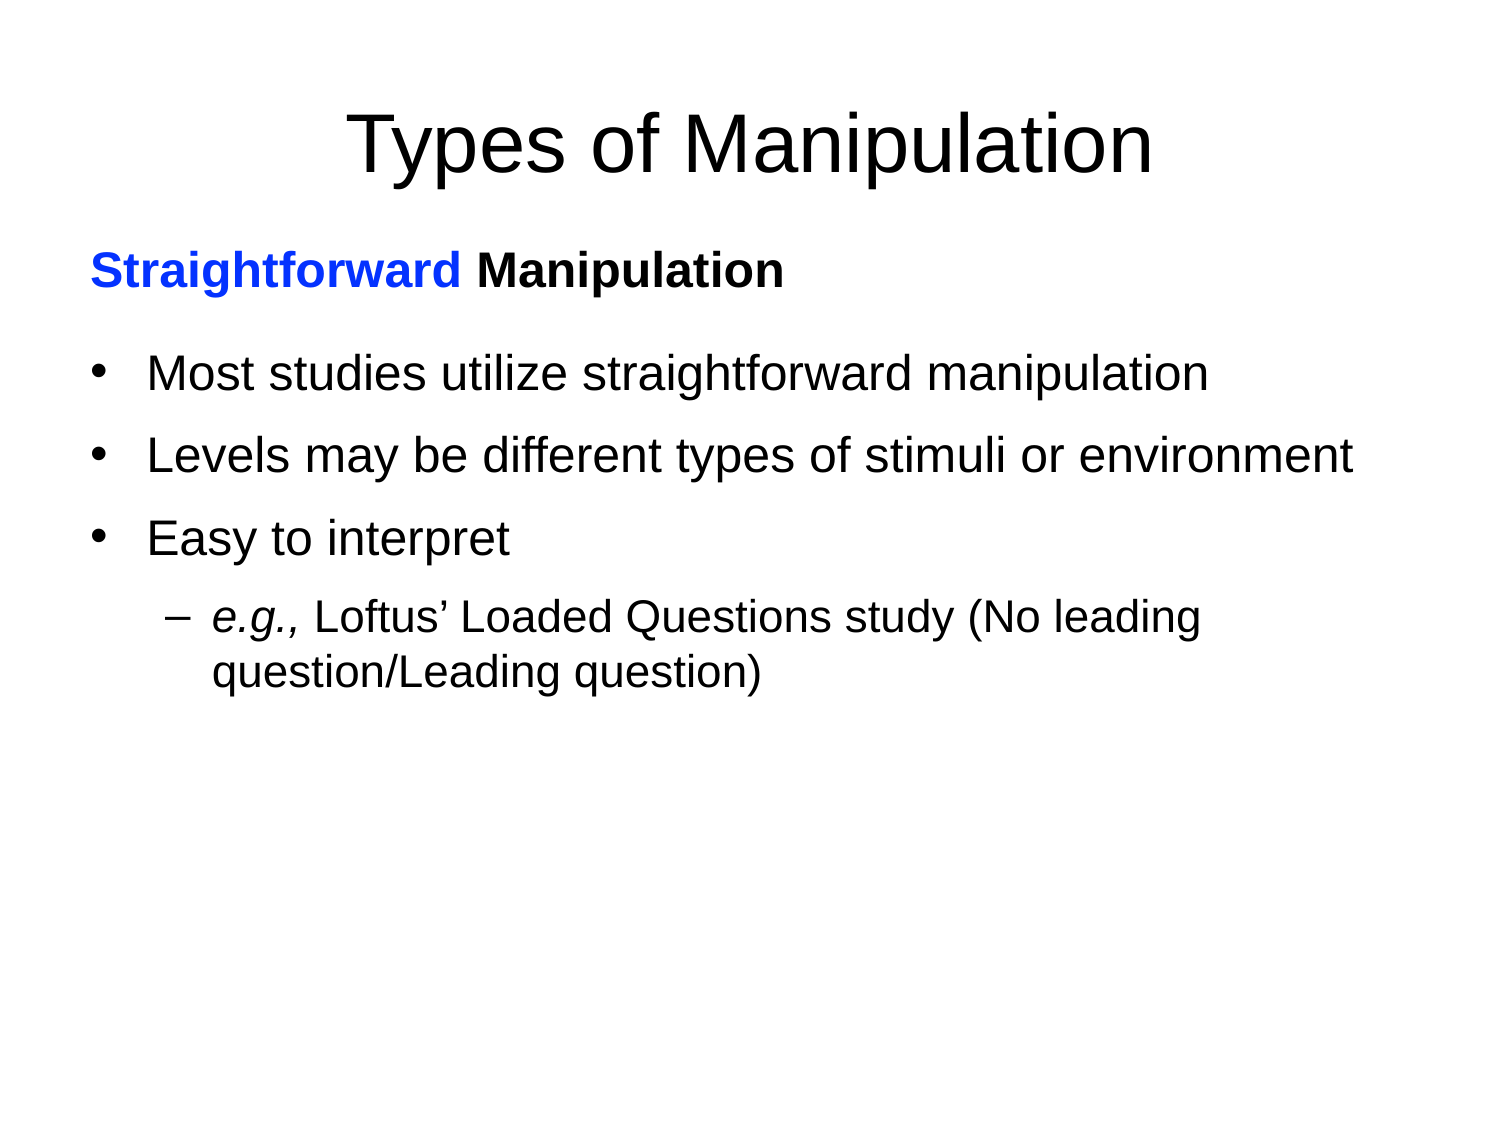

# Types of Manipulation
Straightforward Manipulation
Most studies utilize straightforward manipulation
Levels may be different types of stimuli or environment
Easy to interpret
e.g., Loftus’ Loaded Questions study (No leading question/Leading question)